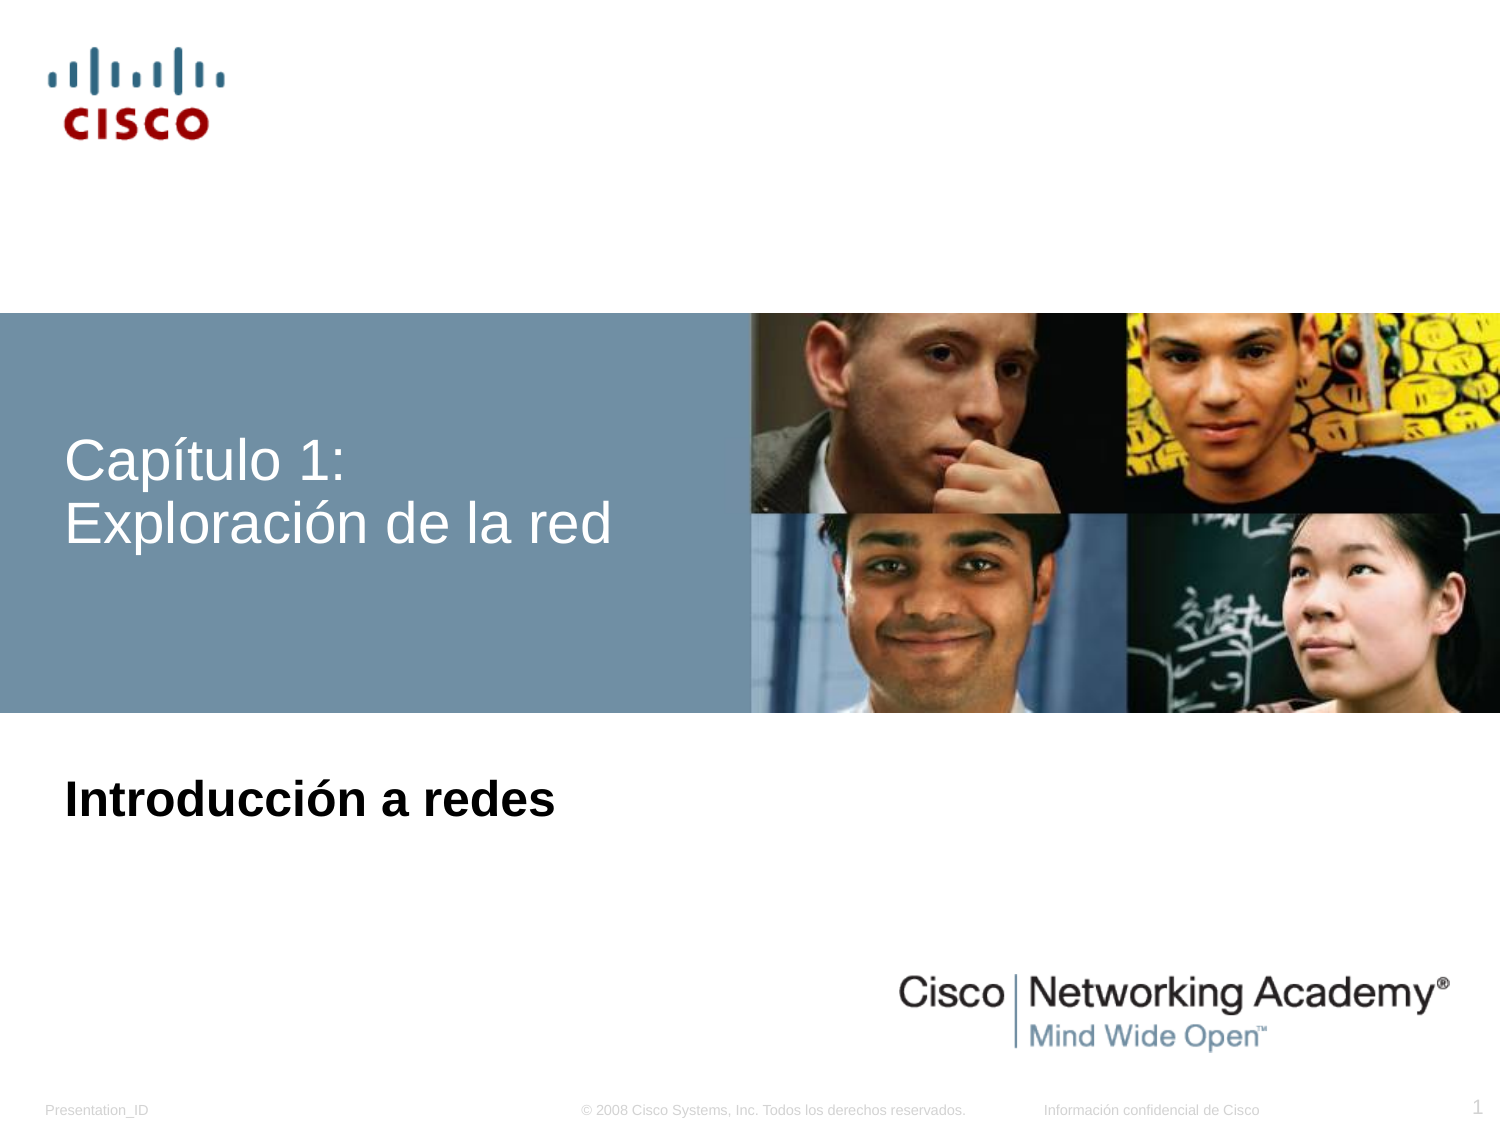

# Capítulo 1: Exploración de la red
Introducción a redes